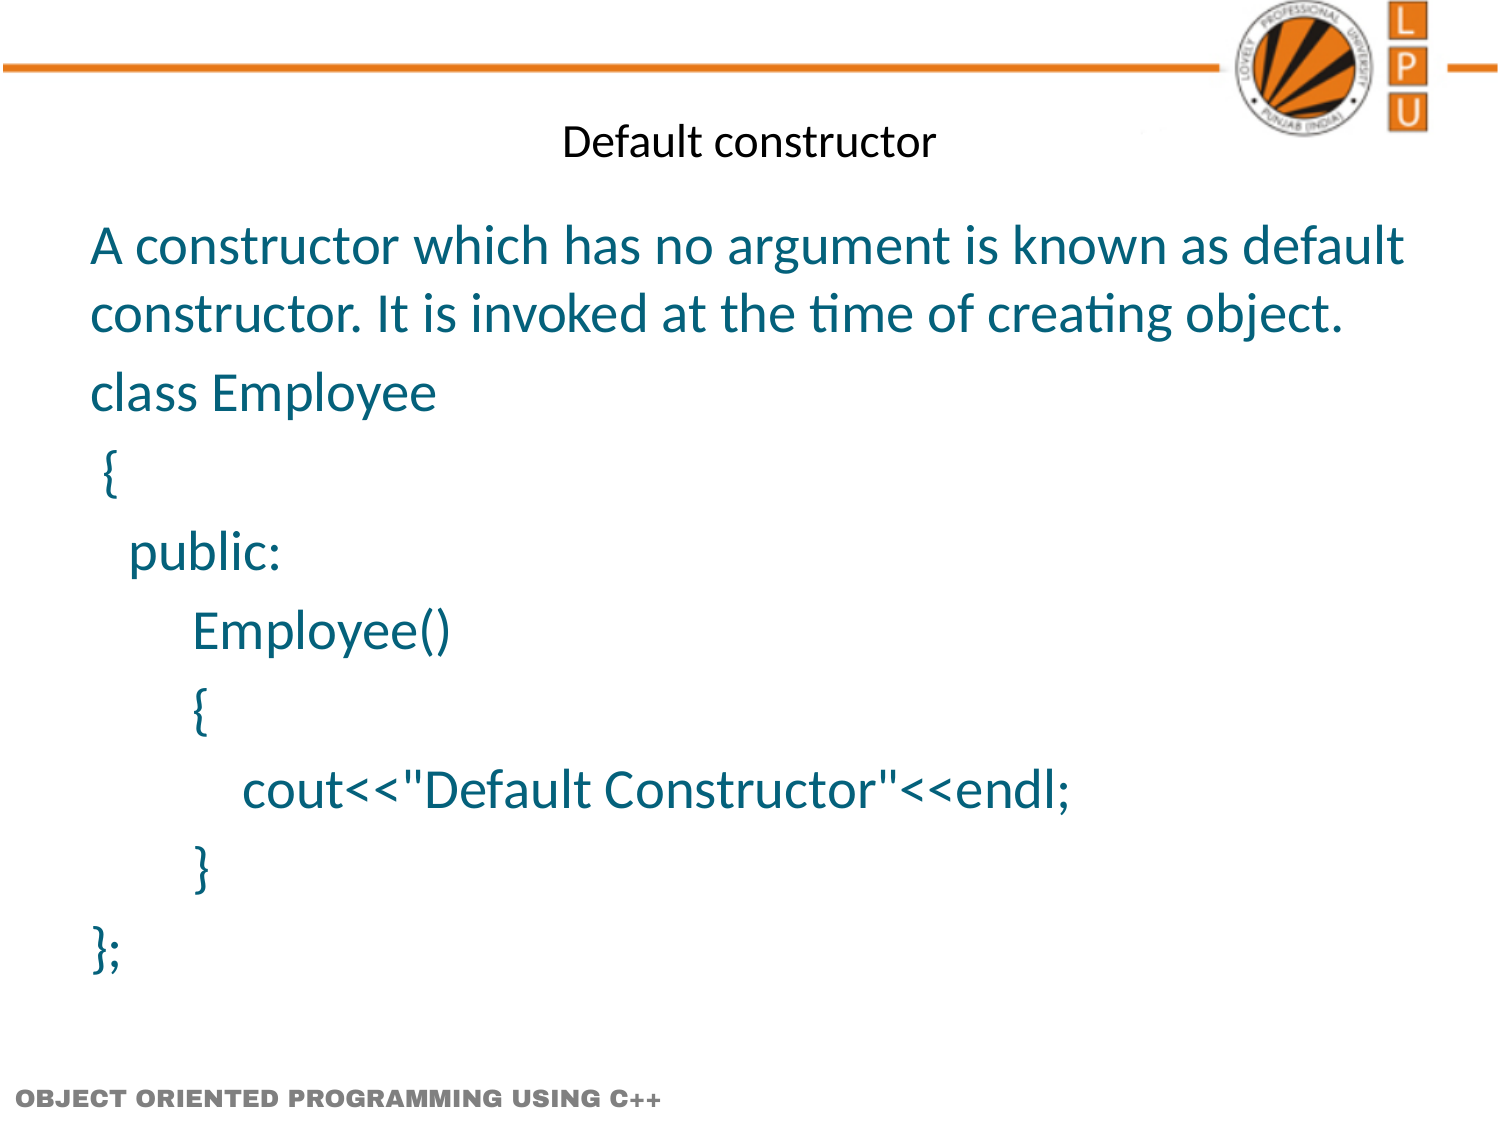

# Default constructor
A constructor which has no argument is known as default constructor. It is invoked at the time of creating object.
class Employee
 {
   public:
        Employee()
        {
            cout<<"Default Constructor"<<endl;
        }
};